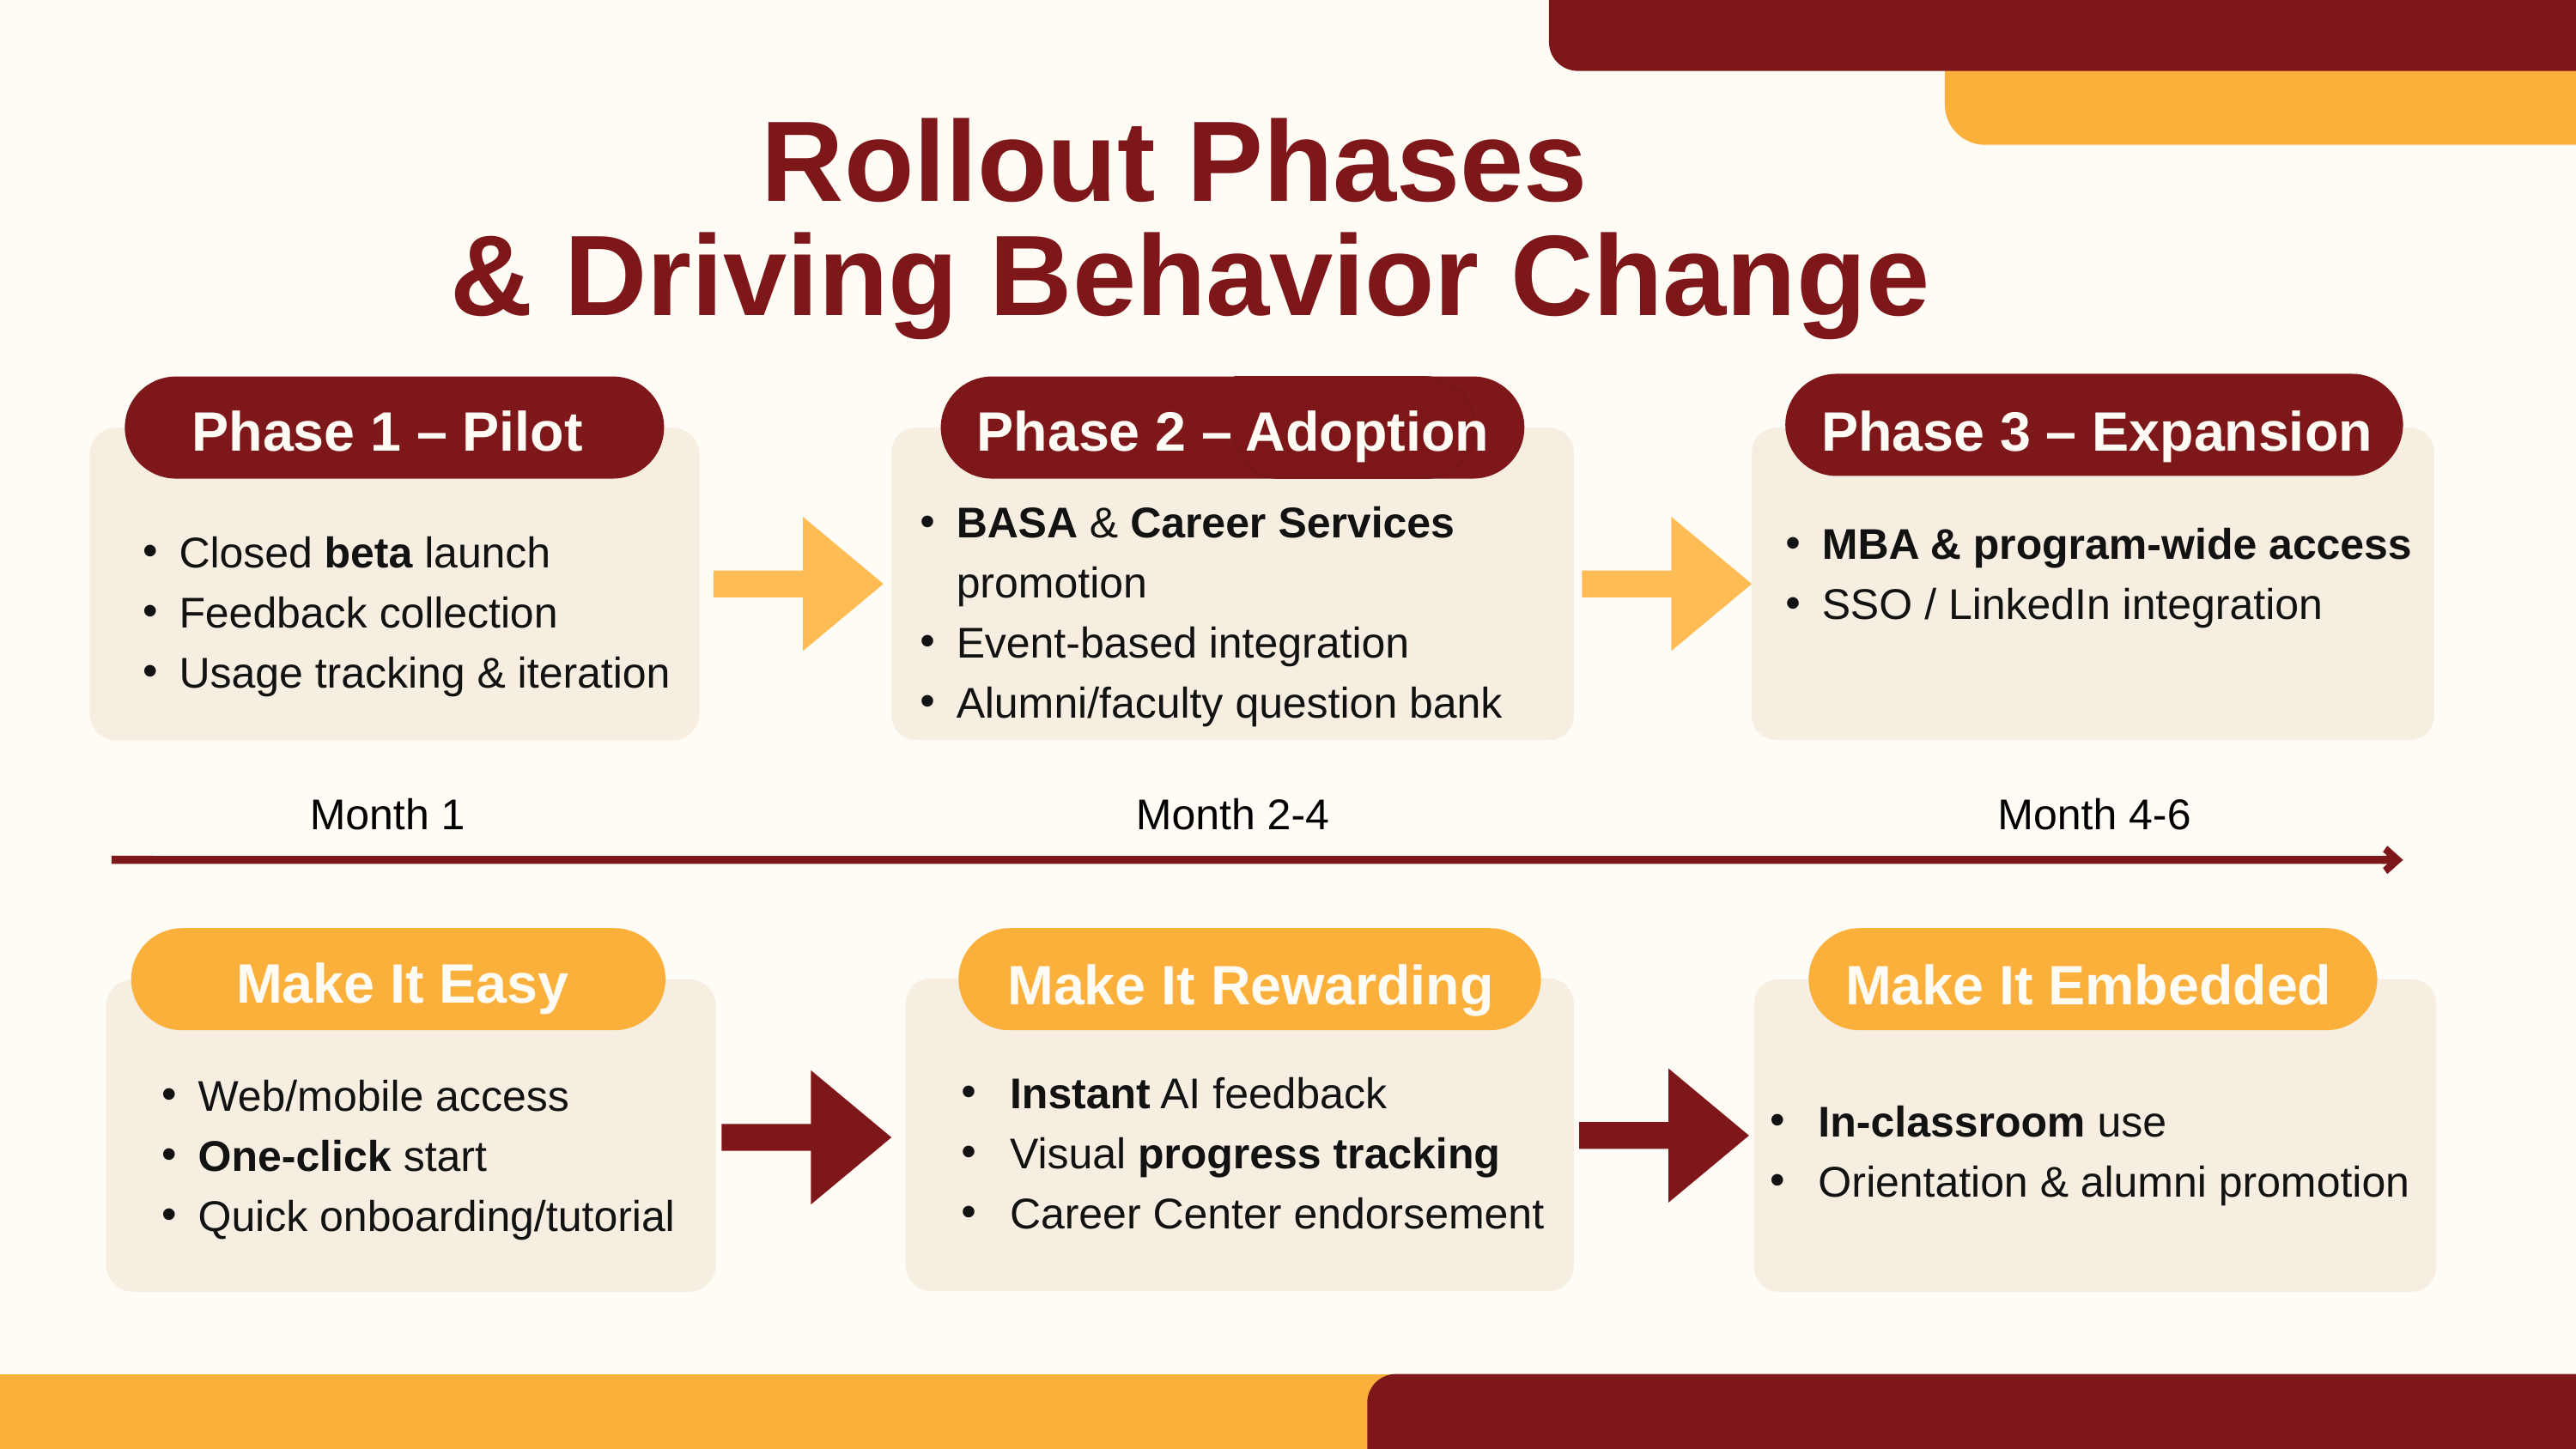

Rollout Phases
& Driving Behavior Change

Phase 1 – Pilot
Phase 2 – Adoption
 Phase 3 – Expansion

BASA & Career Services promotion
Event-based integration
Alumni/faculty question bank
MBA & program-wide access
SSO / LinkedIn integration
Closed beta launch
Feedback collection
Usage tracking & iteration

Month 1
Month 2-4
Month 4-6

Make It Easy

Make It Rewarding

Make It Embedded

 Instant AI feedback
 Visual progress tracking
 Career Center endorsement

Web/mobile access
One-click start
Quick onboarding/tutorial
 In-classroom use
 Orientation & alumni promotion